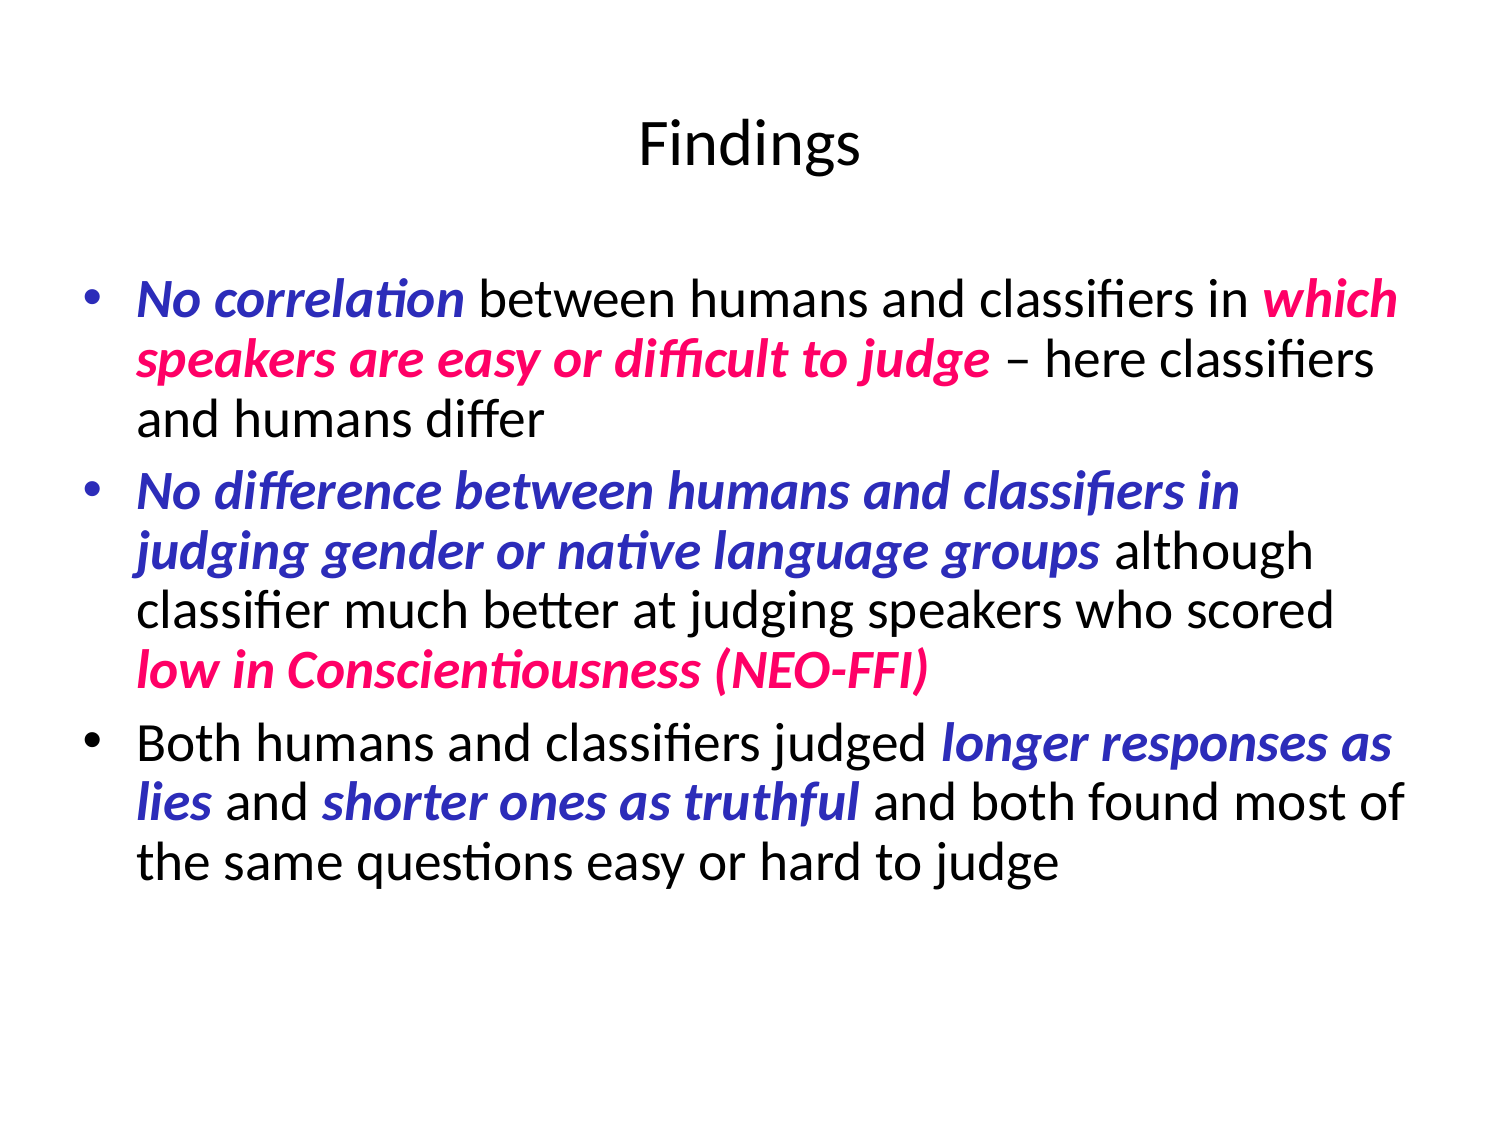

# Findings
No correlation between humans and classifiers in which speakers are easy or difficult to judge – here classifiers and humans differ
No difference between humans and classifiers in judging gender or native language groups although classifier much better at judging speakers who scored low in Conscientiousness (NEO-FFI)
Both humans and classifiers judged longer responses as lies and shorter ones as truthful and both found most of the same questions easy or hard to judge
39